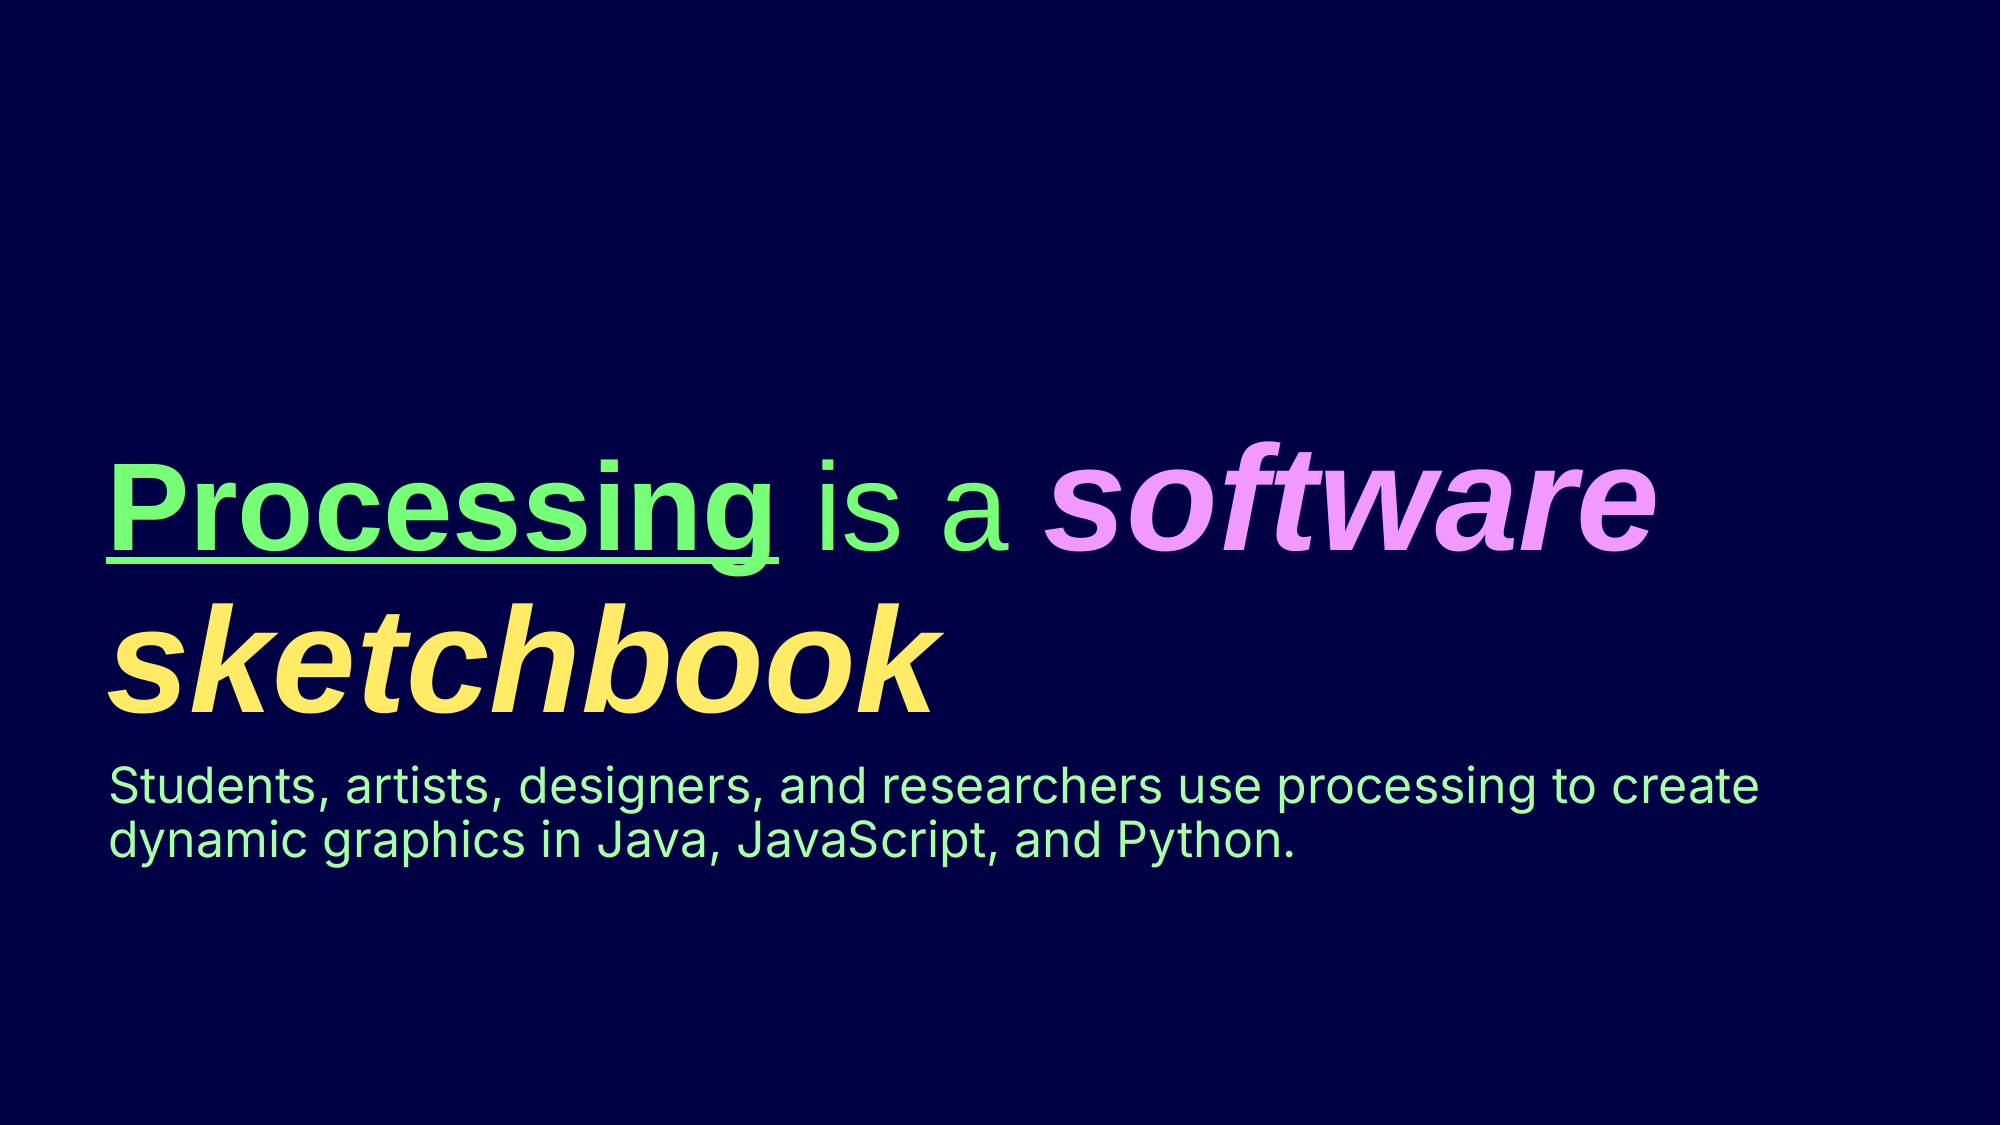

# Processing is a software sketchbook
Students, artists, designers, and researchers use processing to create dynamic graphics in Java, JavaScript, and Python.